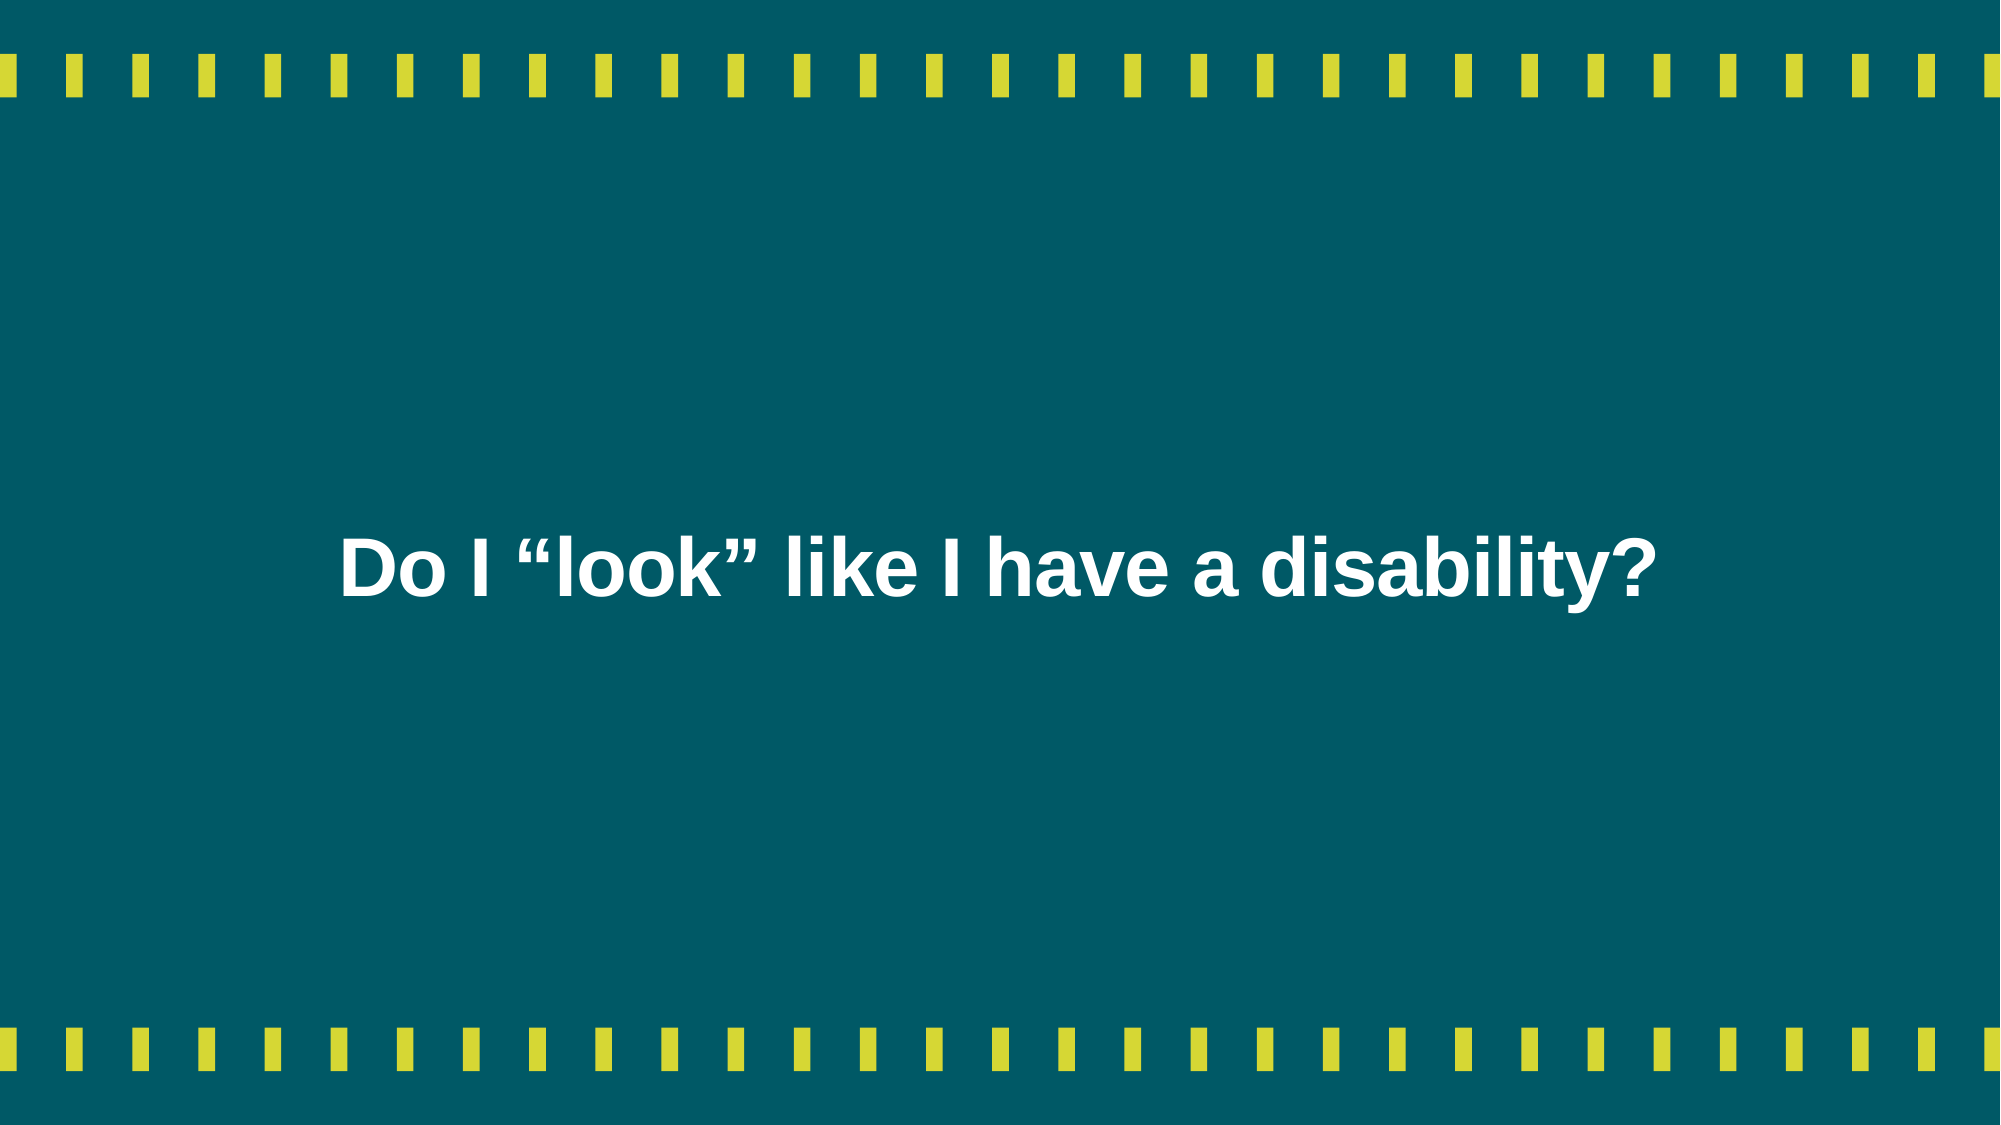

# Do I “look” like I have a disability?